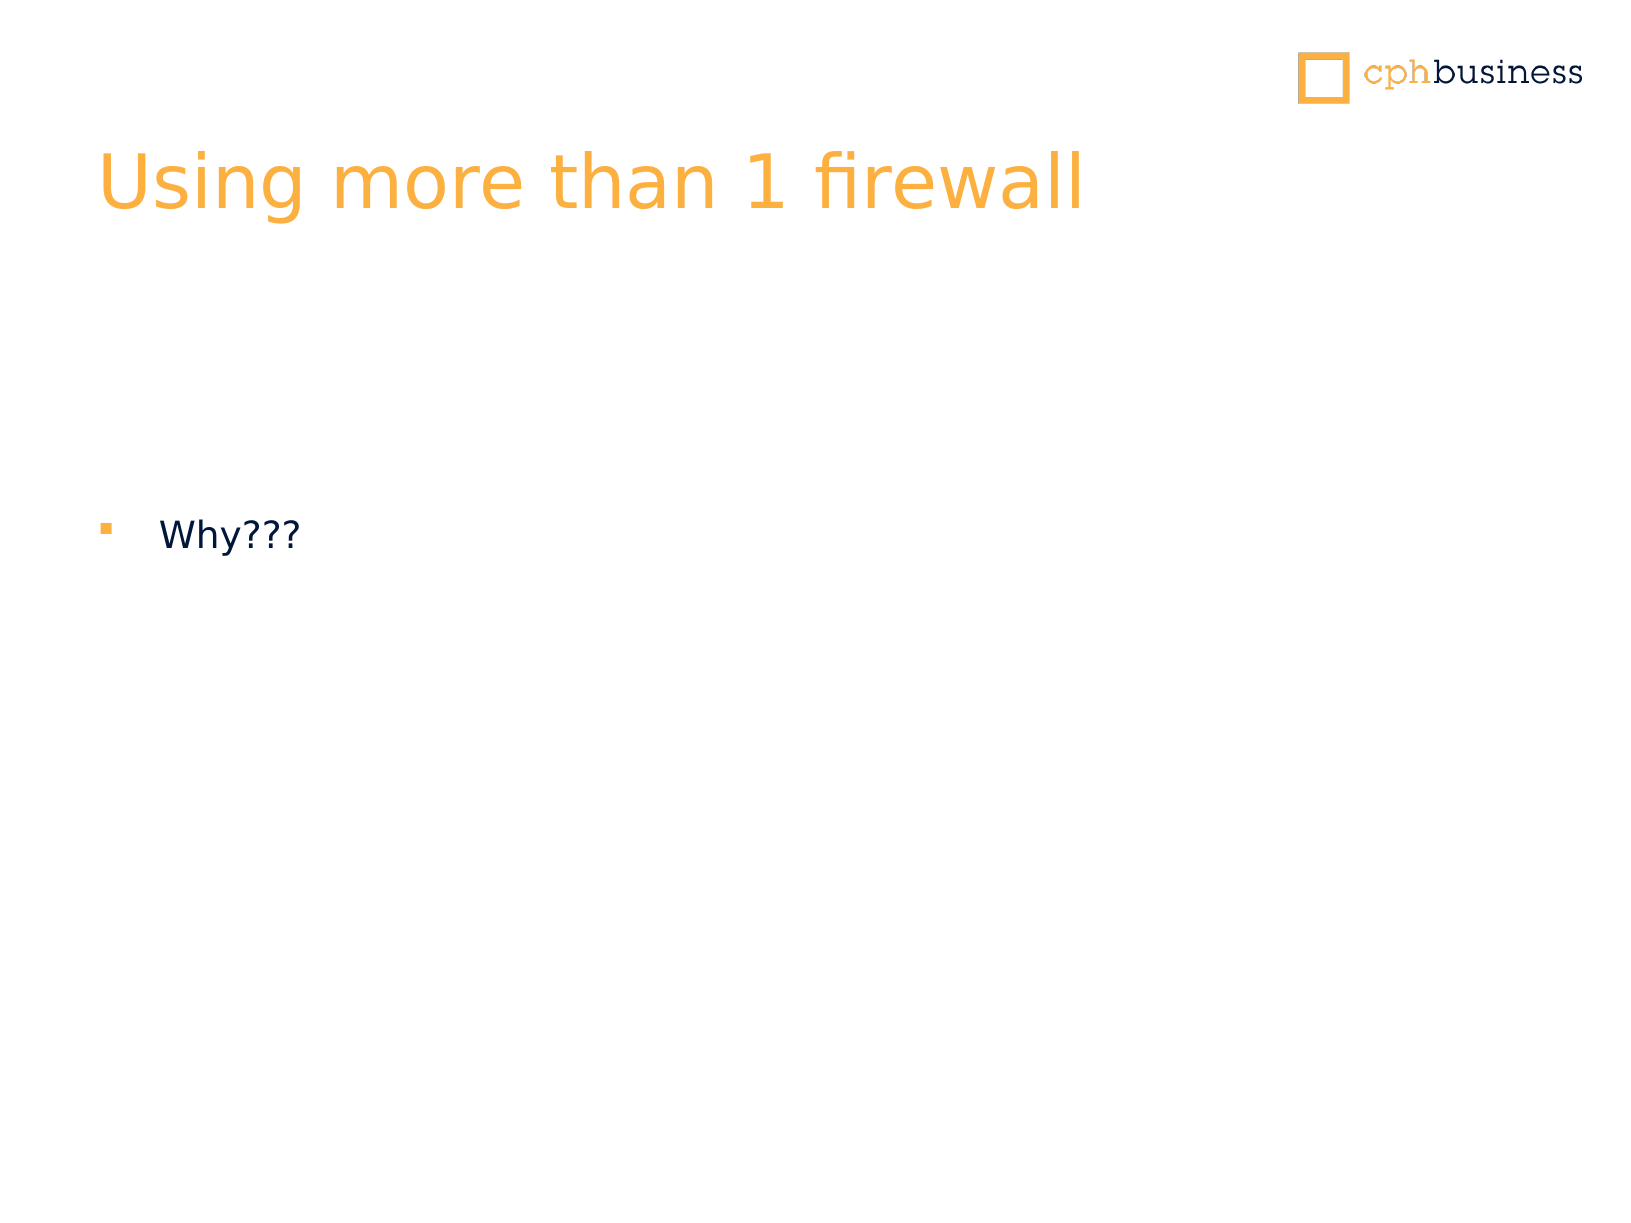

# Using more than 1 firewall

Why???